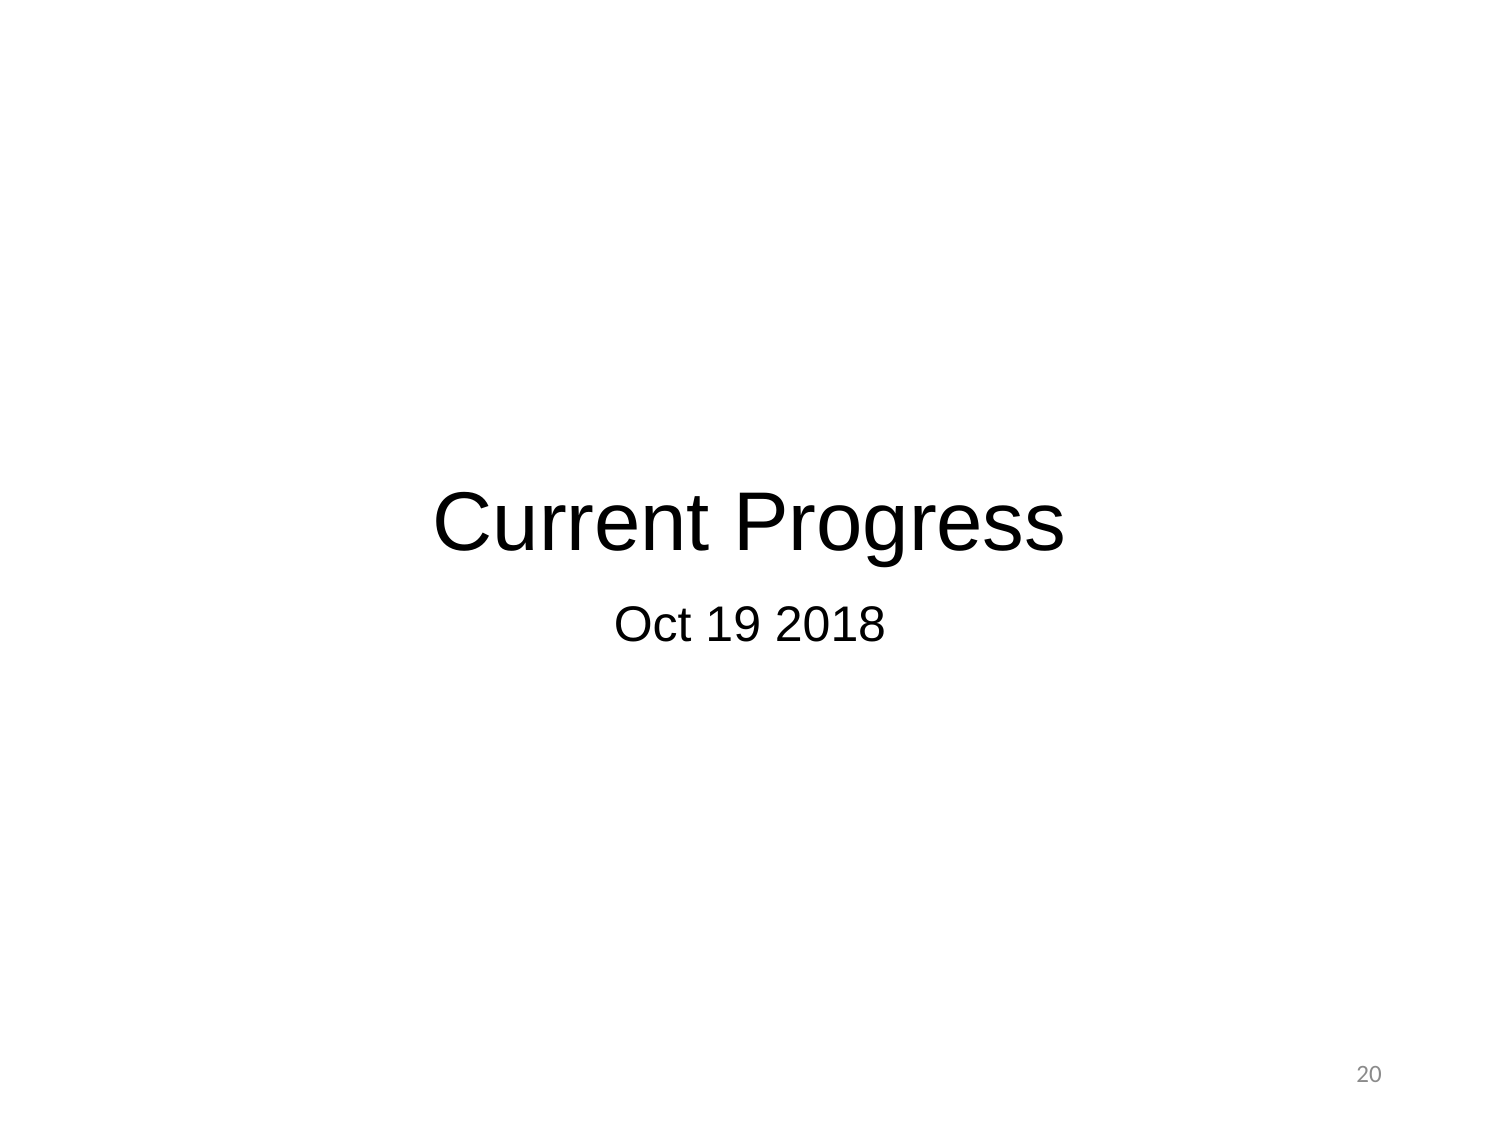

# Current Progress
Oct 19 2018
20